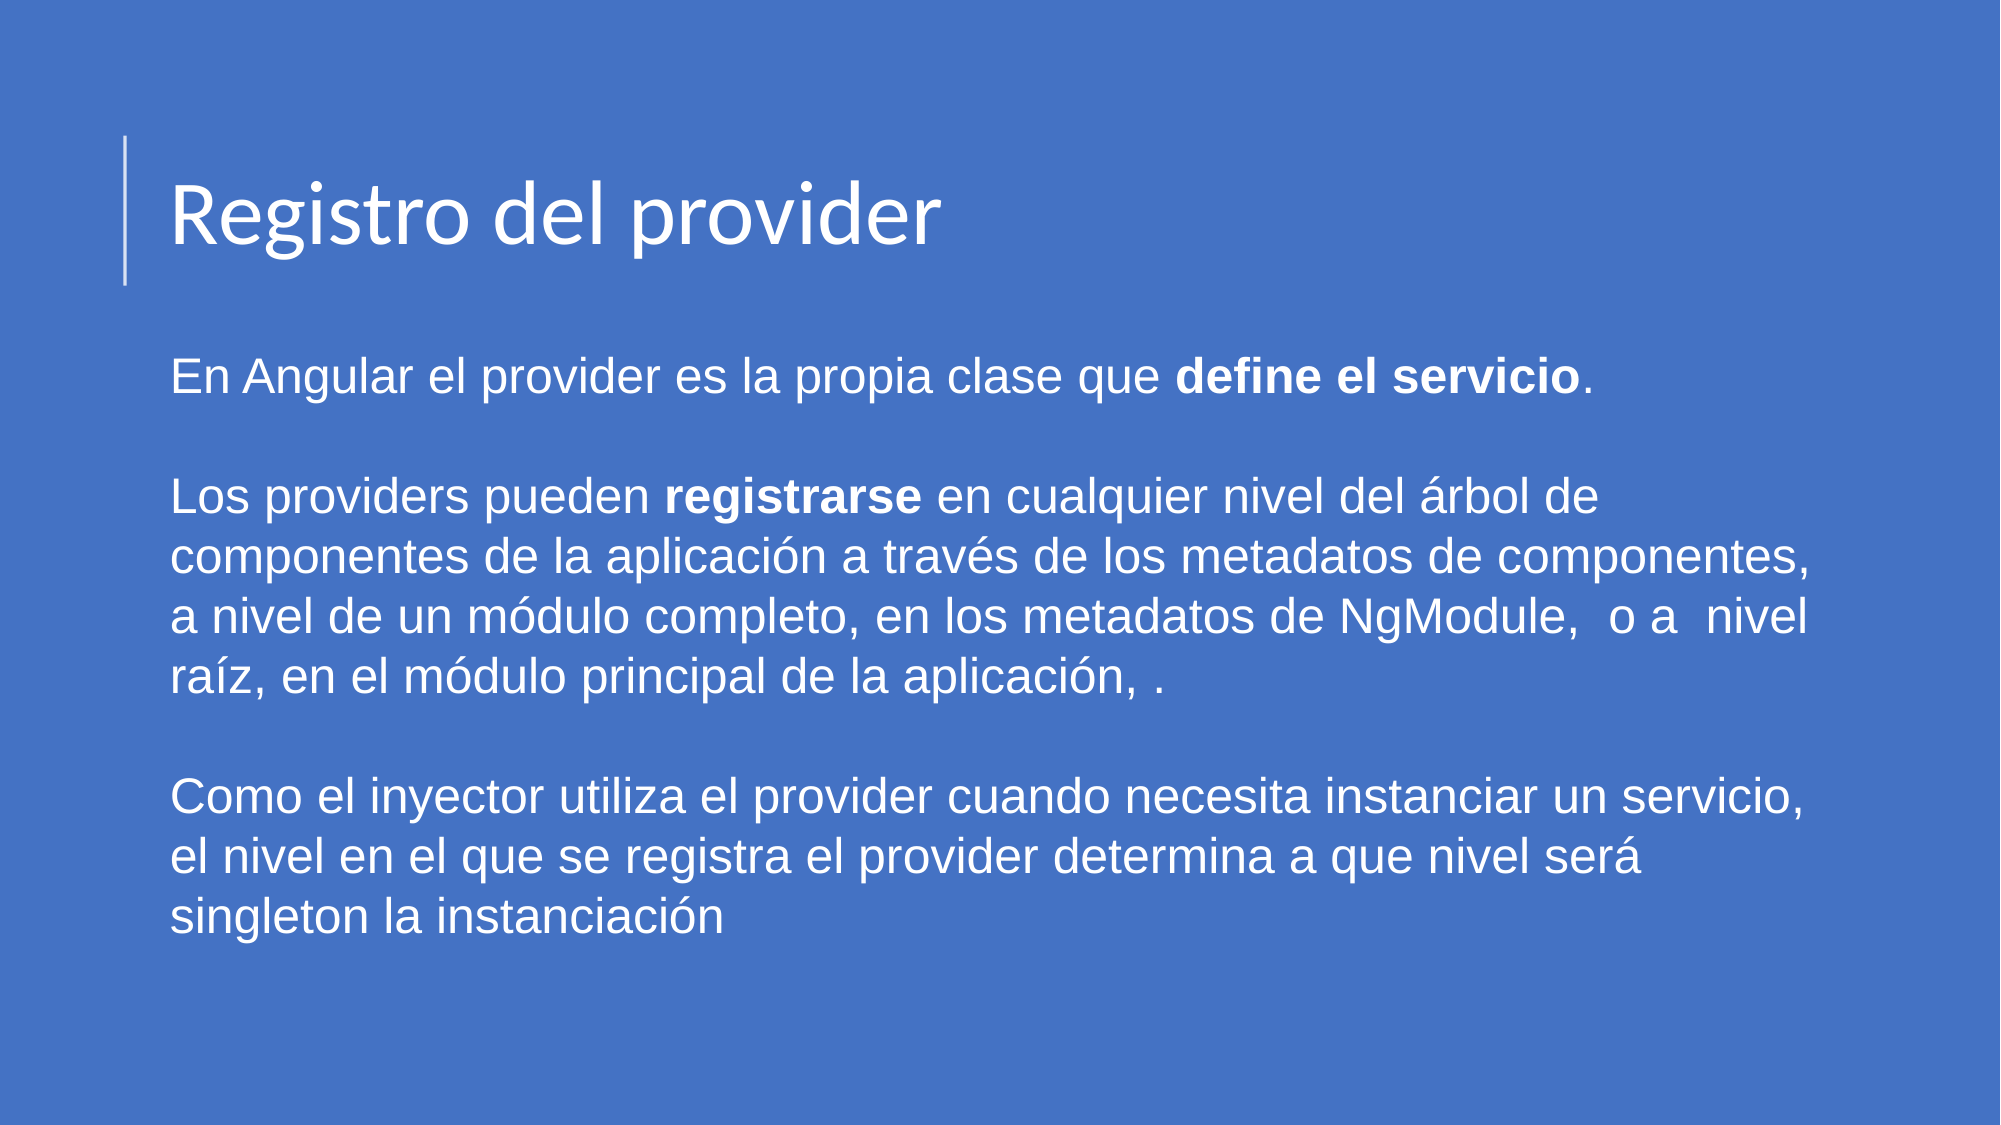

# Registro del provider
En Angular el provider es la propia clase que define el servicio.
Los providers pueden registrarse en cualquier nivel del árbol de componentes de la aplicación a través de los metadatos de componentes, a nivel de un módulo completo, en los metadatos de NgModule,  o a  nivel raíz, en el módulo principal de la aplicación, .
Como el inyector utiliza el provider cuando necesita instanciar un servicio, el nivel en el que se registra el provider determina a que nivel será singleton la instanciación